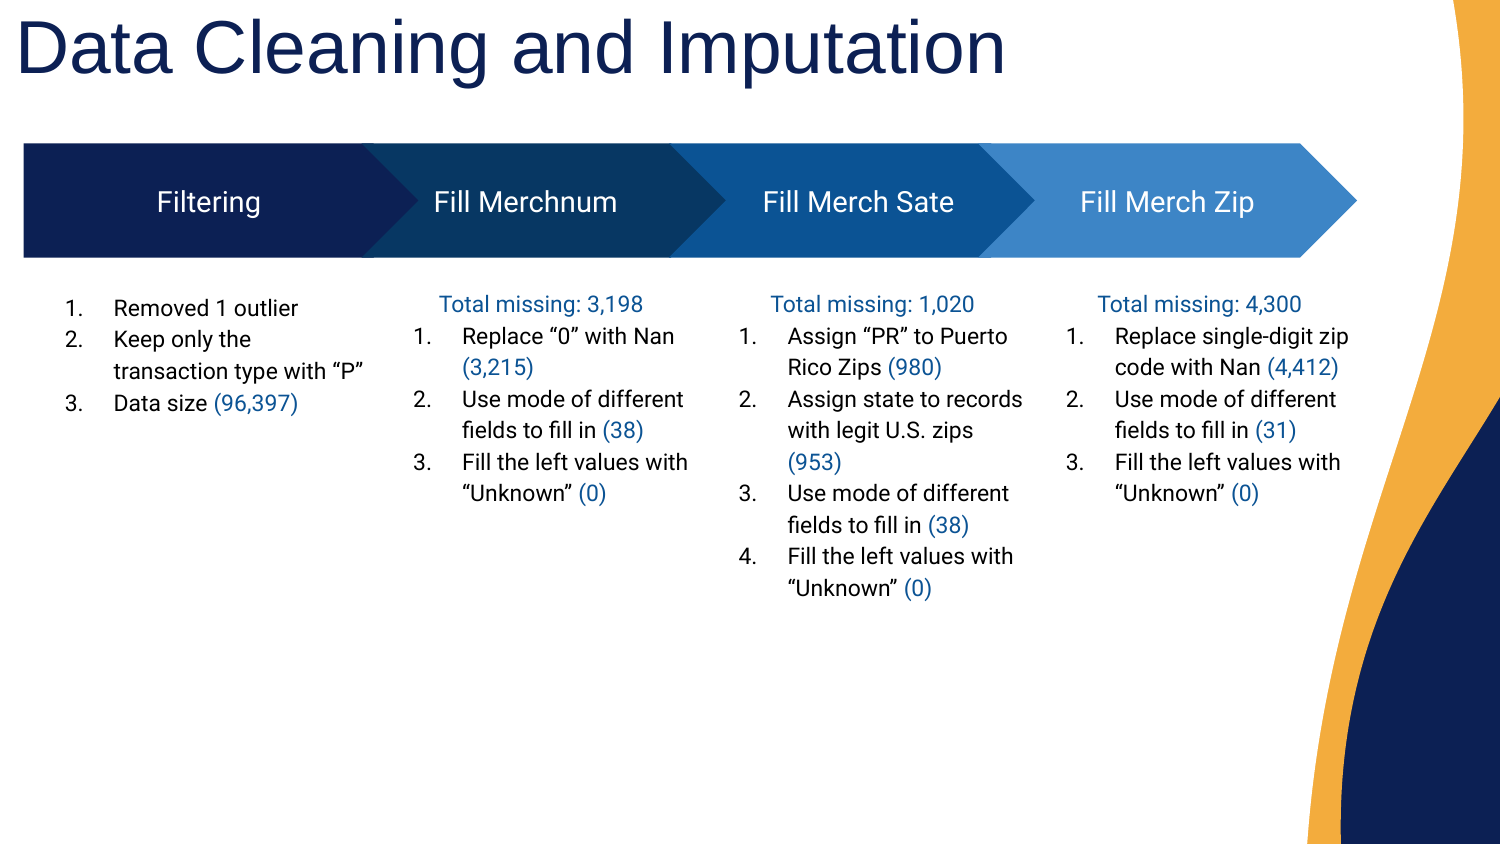

# Data Cleaning and Imputation
Fill Merchnum
Total missing: 3,198
Replace “0” with Nan (3,215)
Use mode of different fields to fill in (38)
Fill the left values with “Unknown” (0)

Fill Merch Sate

Fill Merch Zip

Filtering
Removed 1 outlier
Keep only the transaction type with “P”
Data size (96,397)

Total missing: 1,020
Assign “PR” to Puerto Rico Zips (980)
Assign state to records with legit U.S. zips  (953)
Use mode of different fields to fill in (38)
Fill the left values with “Unknown” (0)

Total missing: 4,300
Replace single-digit zip code with Nan (4,412)
Use mode of different fields to fill in (31)
Fill the left values with “Unknown” (0)